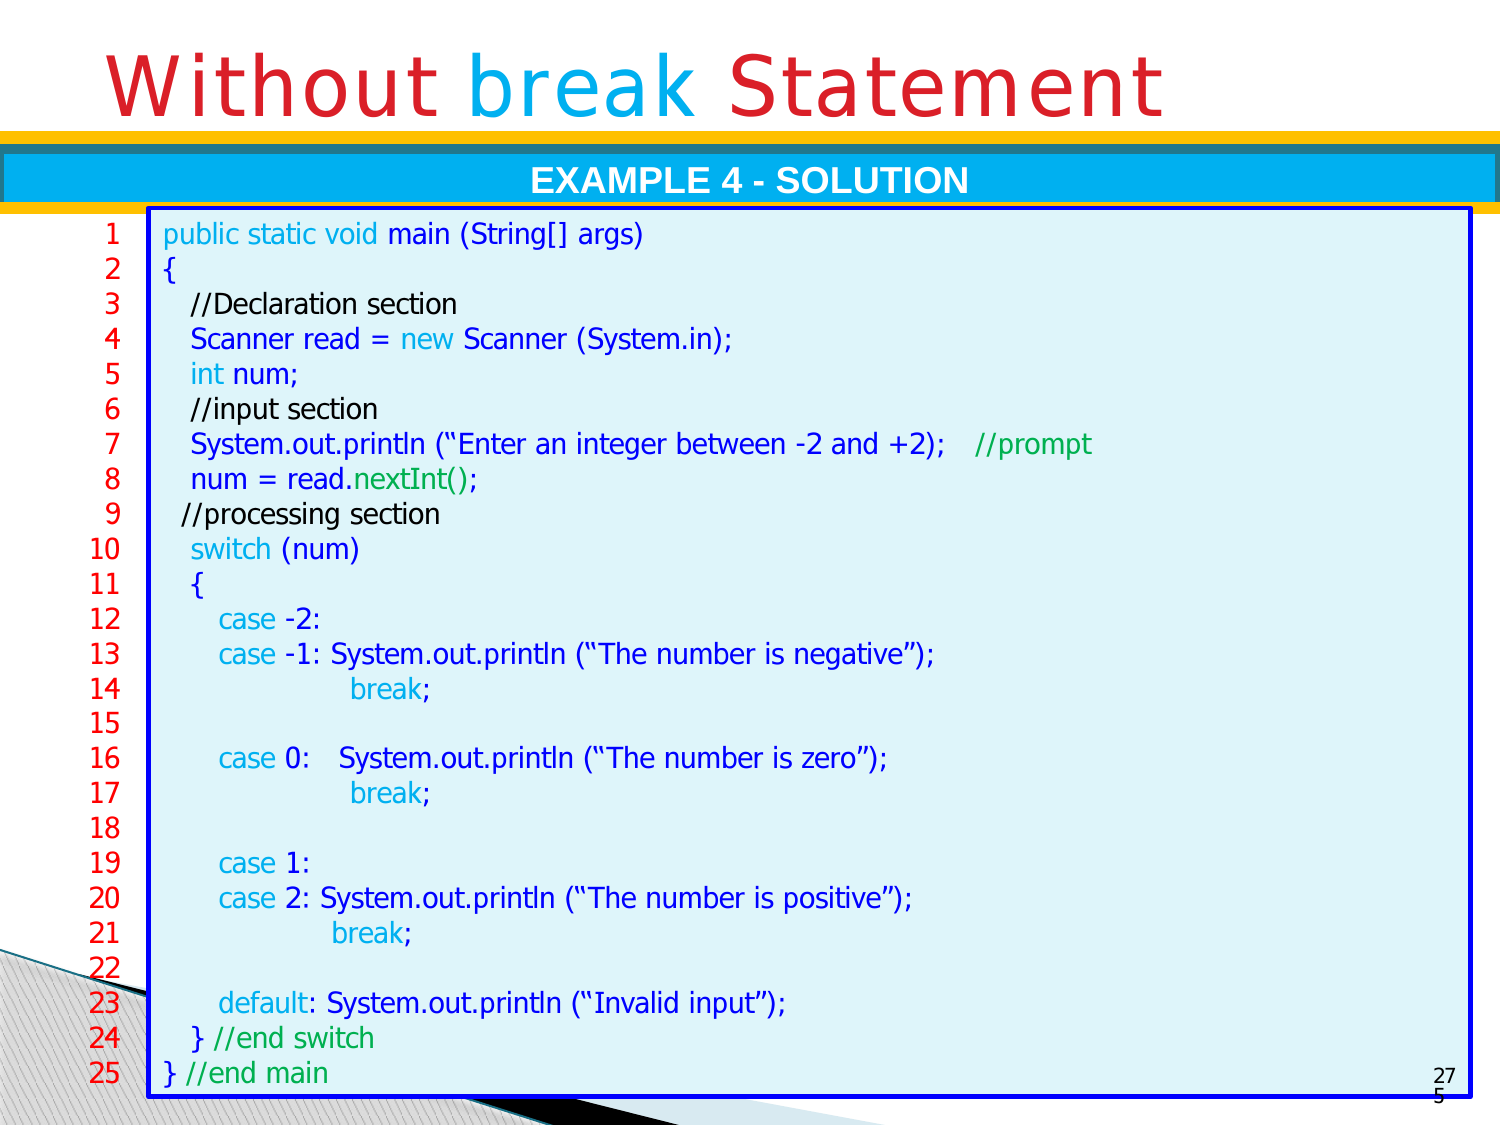

# Without break Statement
EXAMPLE 4 - SOLUTION
1
2
3
4
5
6
7
8
9
10
11
12
13
14
15
16
17
18
19
20
21
22
23
24
25
public static void main (String[] args)
{
   //Declaration section
   Scanner read = new Scanner (System.in);
   int num;
   //input section
   System.out.println (“Enter an integer between -2 and +2);   //prompt
   num = read.nextInt();
  //processing section
   switch (num)
   {
      case -2:
      case -1: System.out.println (“The number is negative”);
	    break;

      case 0:   System.out.println (“The number is zero”);
	    break;

      case 1:
      case 2: System.out.println (“The number is positive”);
	  break;

      default: System.out.println (“Invalid input”);
   } //end switch
} //end main
275